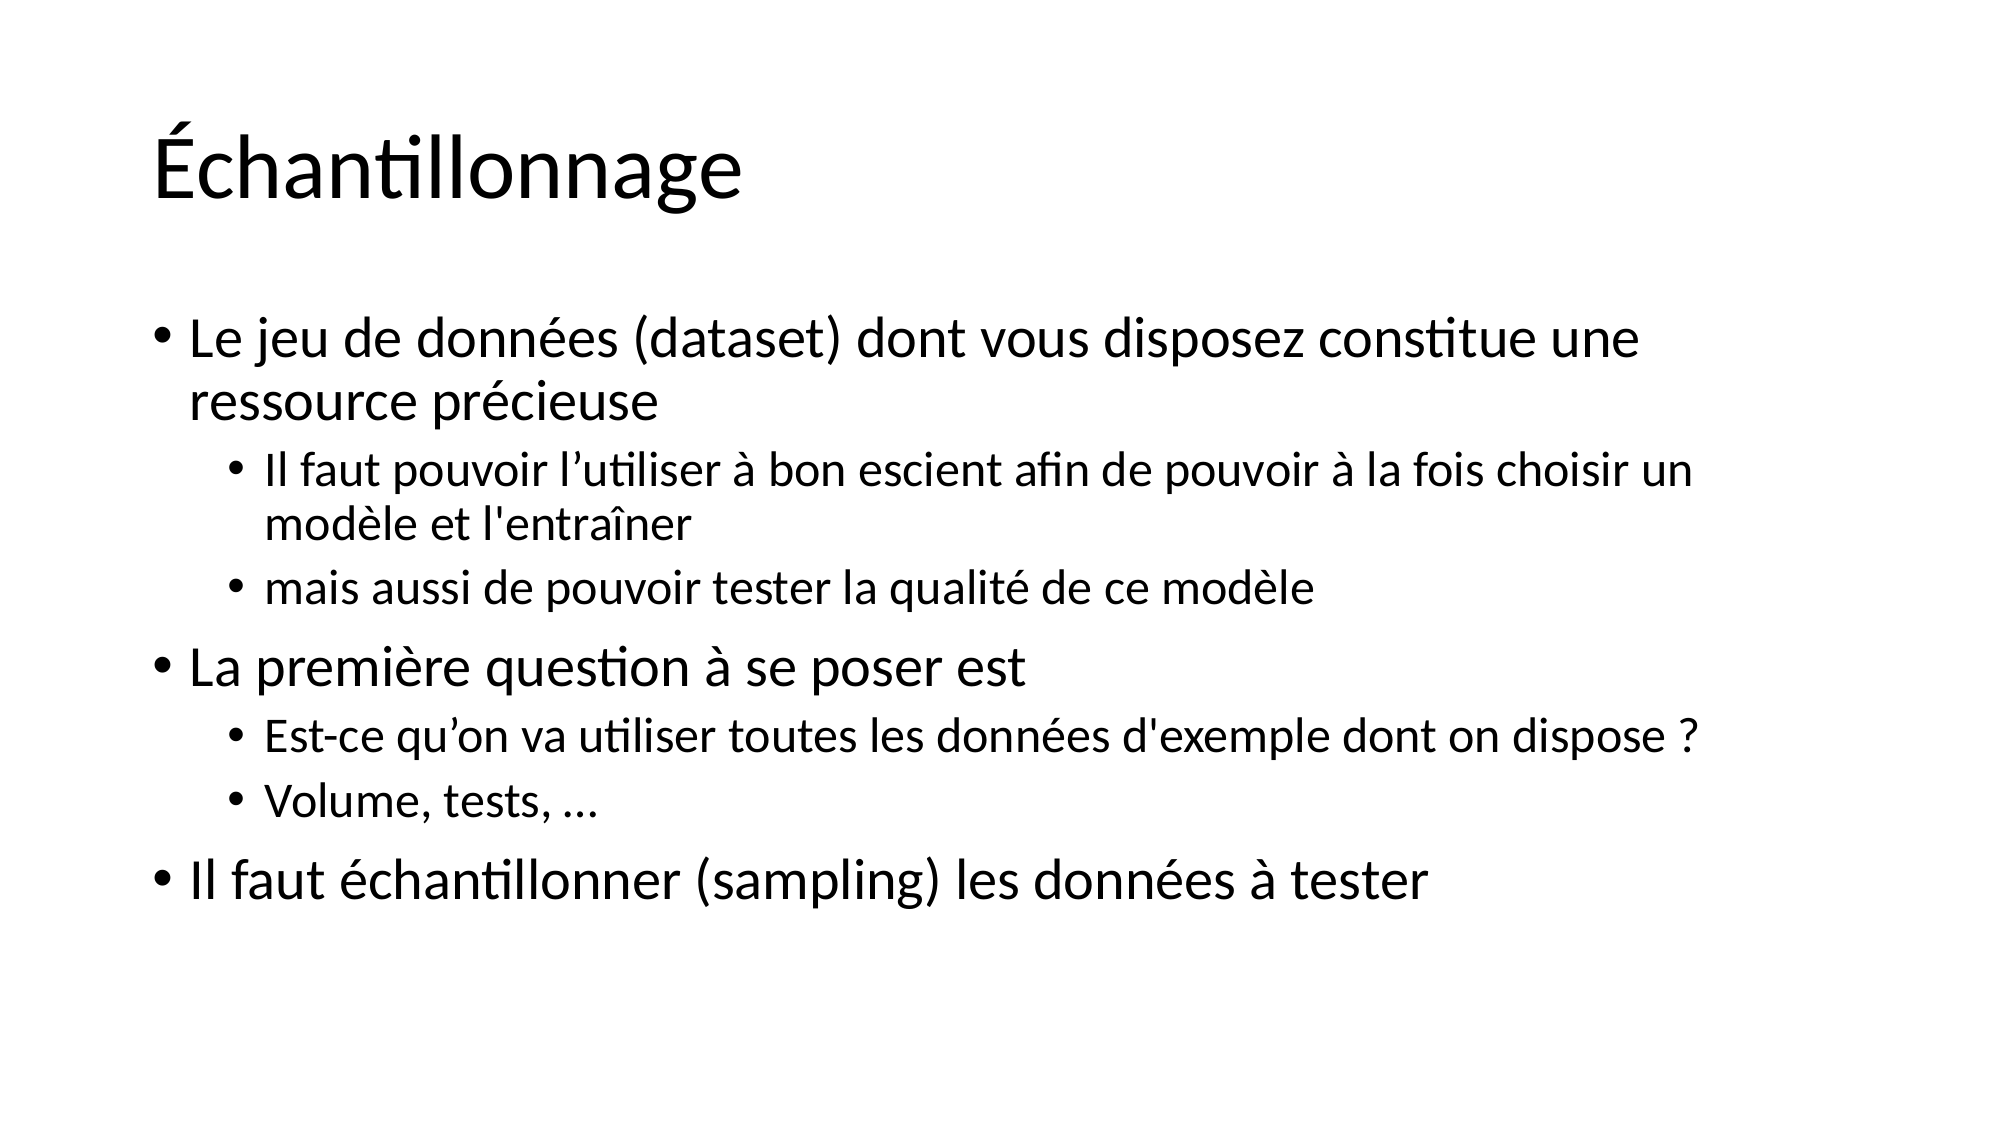

# Échantillonnage
Le jeu de données (dataset) dont vous disposez constitue une ressource précieuse
Il faut pouvoir l’utiliser à bon escient afin de pouvoir à la fois choisir un modèle et l'entraîner
mais aussi de pouvoir tester la qualité de ce modèle
La première question à se poser est
Est-ce qu’on va utiliser toutes les données d'exemple dont on dispose ?
Volume, tests, …
Il faut échantillonner (sampling) les données à tester